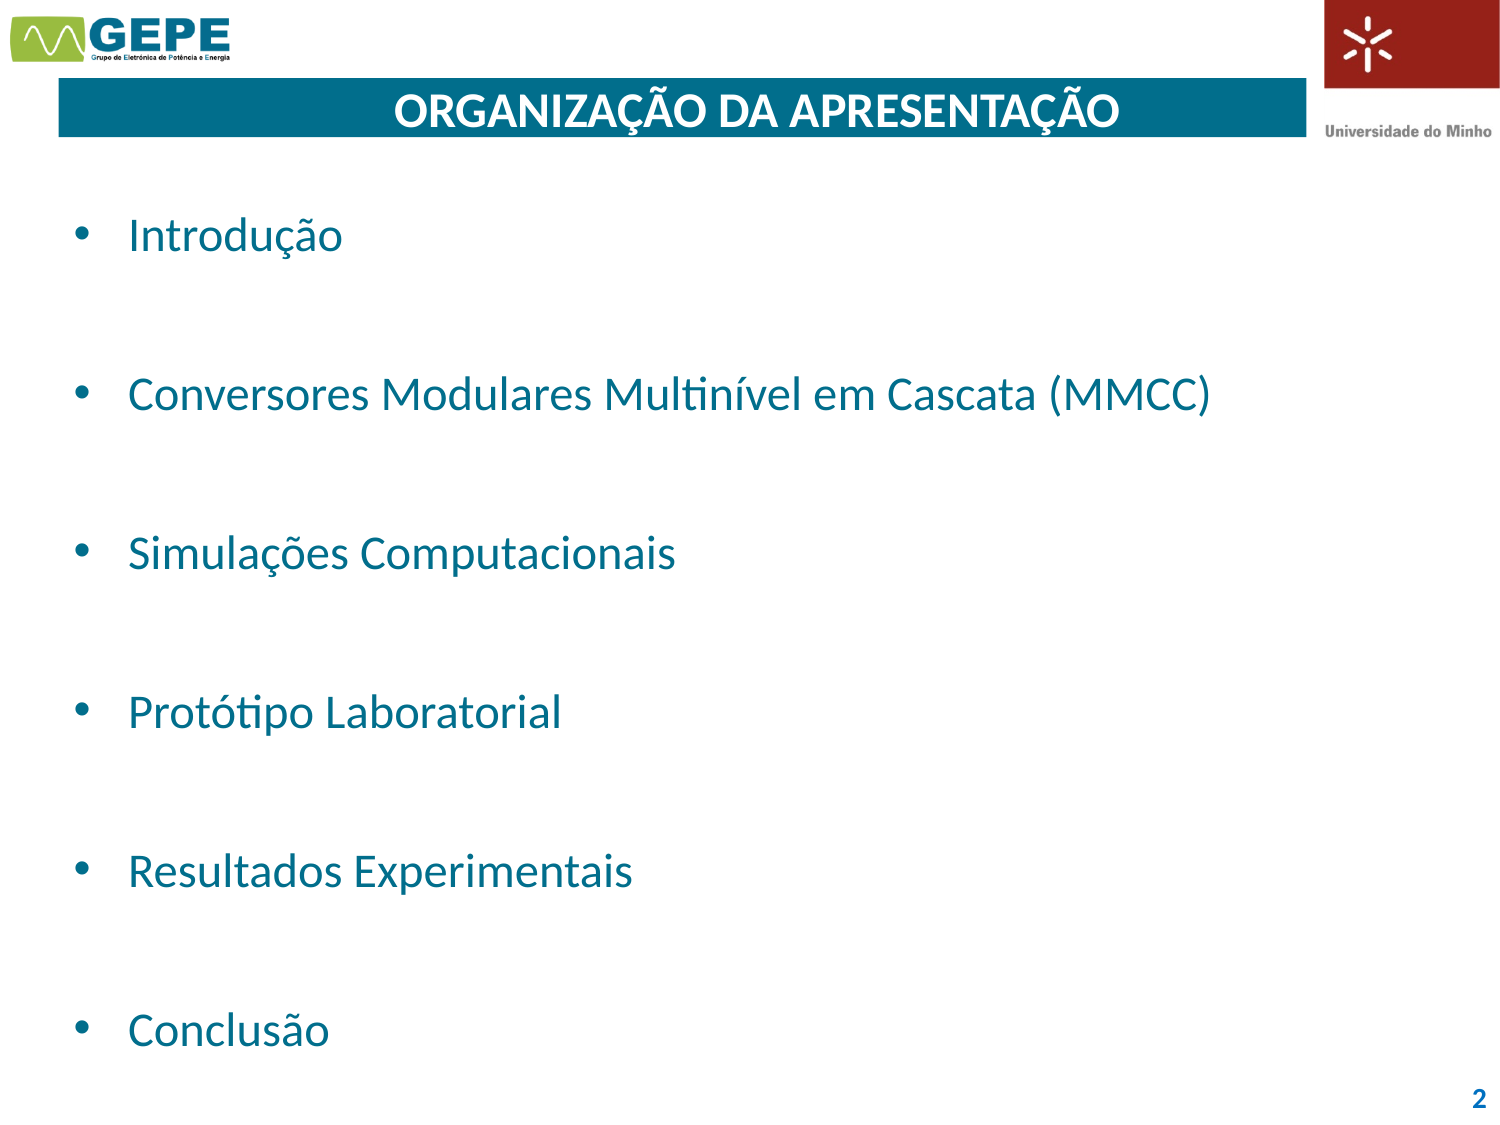

# Organização Da Apresentação
Introdução

Conversores Modulares Multinível em Cascata (MMCC)

Simulações Computacionais

Protótipo Laboratorial

Resultados Experimentais

Conclusão